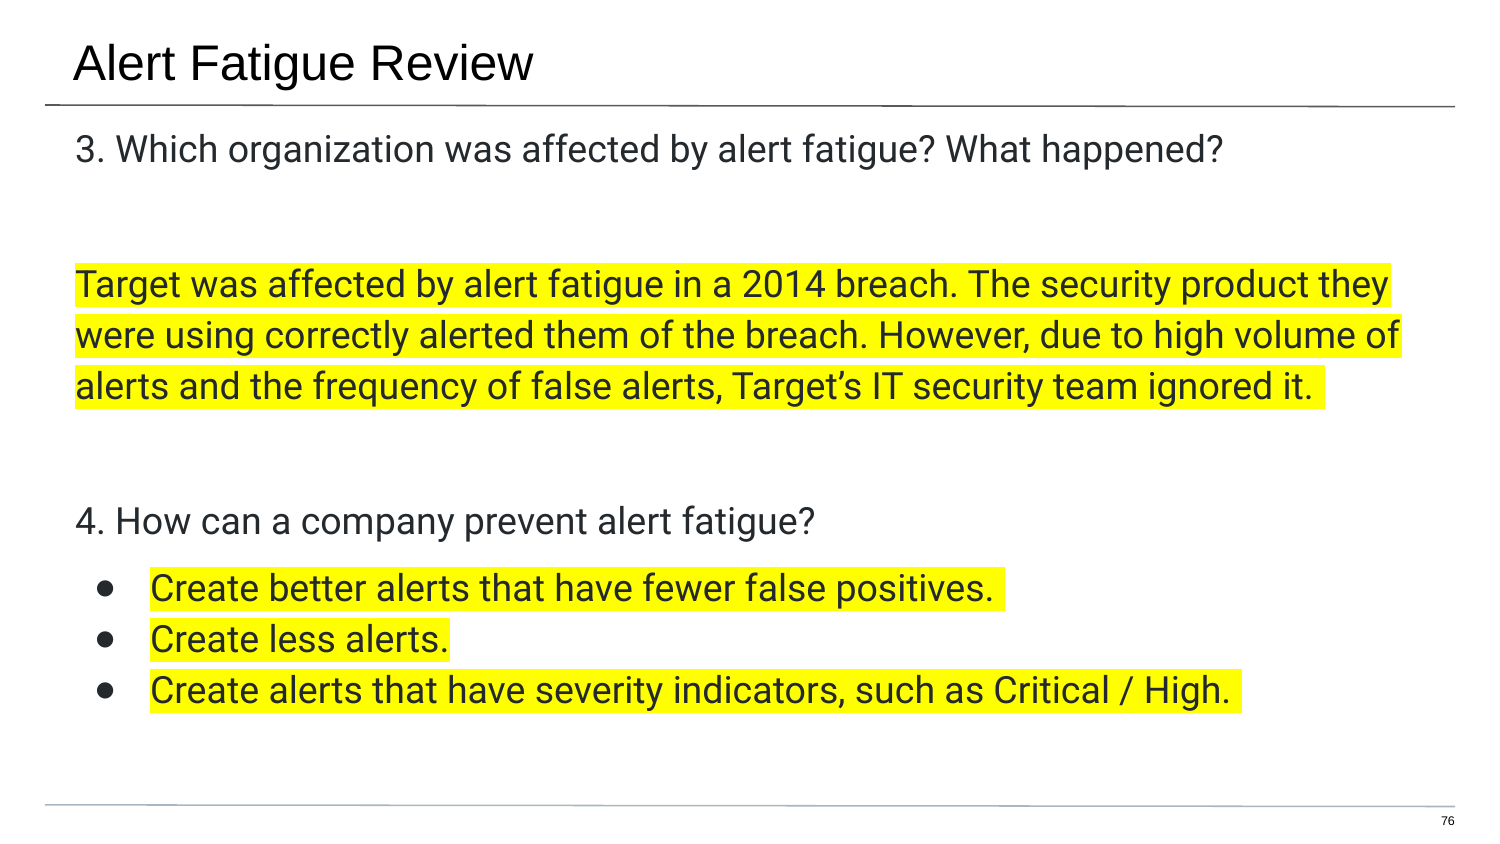

# Alert Fatigue Review
3. Which organization was affected by alert fatigue? What happened?

Target was affected by alert fatigue in a 2014 breach. The security product they were using correctly alerted them of the breach. However, due to high volume of alerts and the frequency of false alerts, Target’s IT security team ignored it.

4. How can a company prevent alert fatigue?
Create better alerts that have fewer false positives.
Create less alerts.
Create alerts that have severity indicators, such as Critical / High.

76